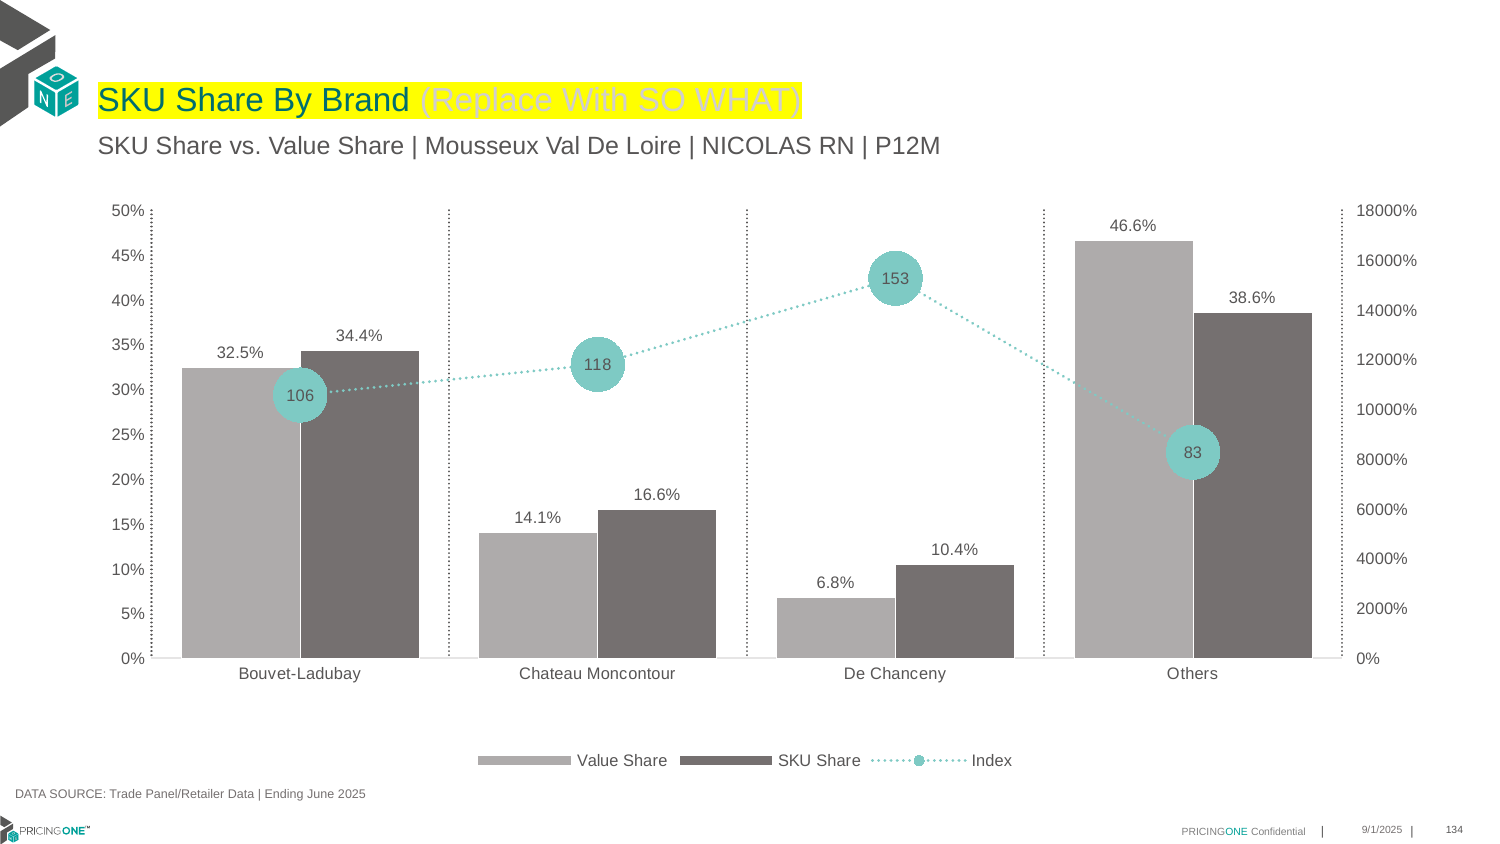

# SKU Share By Brand (Replace With SO WHAT)
SKU Share vs. Value Share | Mousseux Val De Loire | NICOLAS RN | P12M

### Chart

| Category | Value Share | SKU Share | Index |
|---|---|---|---|
| Bouvet-Ladubay | 0.32495488190829913 | 0.34366197183098607 | 105.75682685941798 |
| Chateau Moncontour | 0.1407684461067664 | 0.16619718309859158 | 118.06423079540045 |
| De Chanceny | 0.06826563439960244 | 0.10422535211267608 | 152.67616426528522 |
| Others | 0.466011037585332 | 0.3859154929577467 | 82.8125219860444 |
DATA SOURCE: Trade Panel/Retailer Data | Ending June 2025

9/1/2025
134